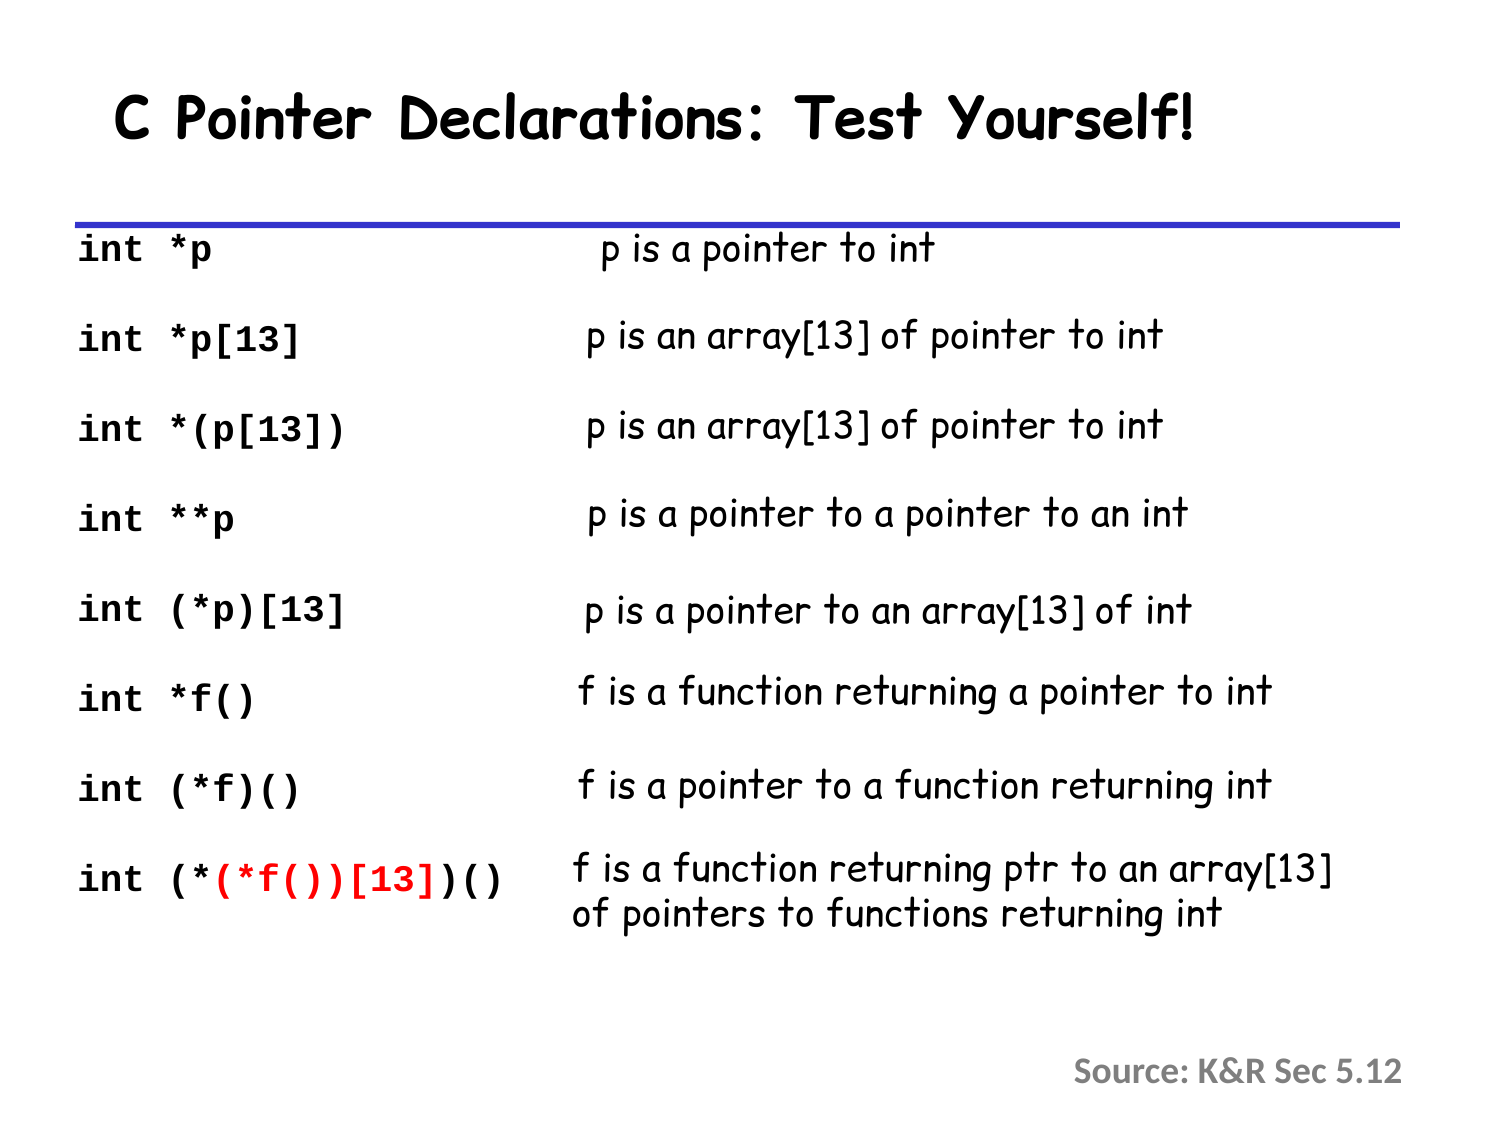

# C Pointer Declarations: Test Yourself!
int *p

int *p[13]

int *(p[13])

int **p

int (*p)[13]

int *f()

int (*f)()

int (*(*f())[13])()

p is a pointer to int
p is an array[13] of pointer to int
p is an array[13] of pointer to int
p is a pointer to a pointer to an int
p is a pointer to an array[13] of int
f is a function returning a pointer to int
f is a pointer to a function returning int
f is a function returning ptr to an array[13]
of pointers to functions returning int
Source: K&R Sec 5.12